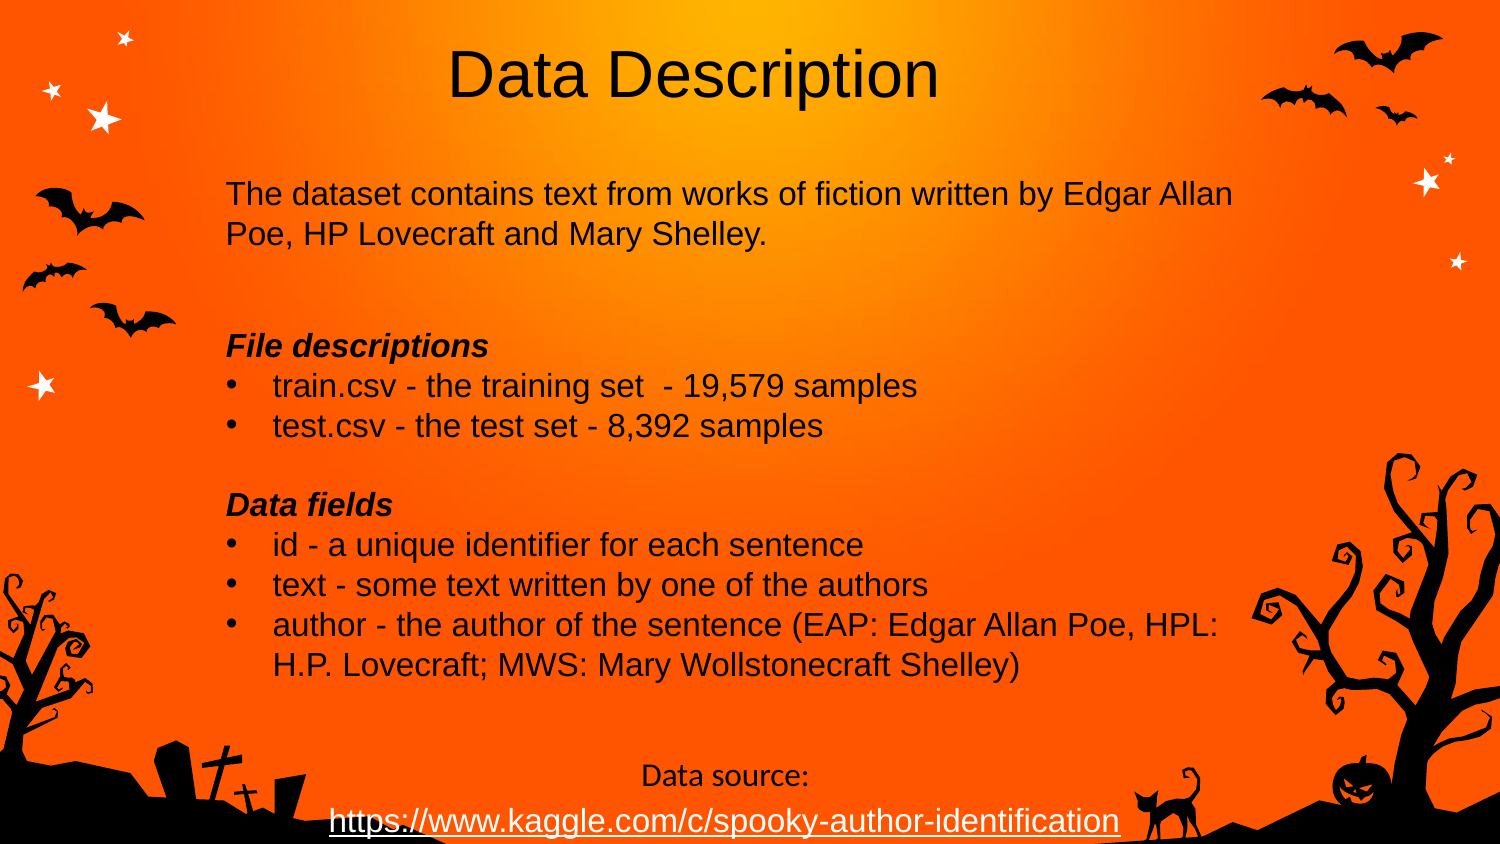

Data Description
The dataset contains text from works of fiction written by Edgar Allan Poe, HP Lovecraft and Mary Shelley.

File descriptions
train.csv - the training set  - 19,579 samples
test.csv - the test set - 8,392 samples

Data fields
id - a unique identifier for each sentence
text - some text written by one of the authors
author - the author of the sentence (EAP: Edgar Allan Poe, HPL: H.P. Lovecraft; MWS: Mary Wollstonecraft Shelley)

Data source:
 https://www.kaggle.com/c/spooky-author-identification